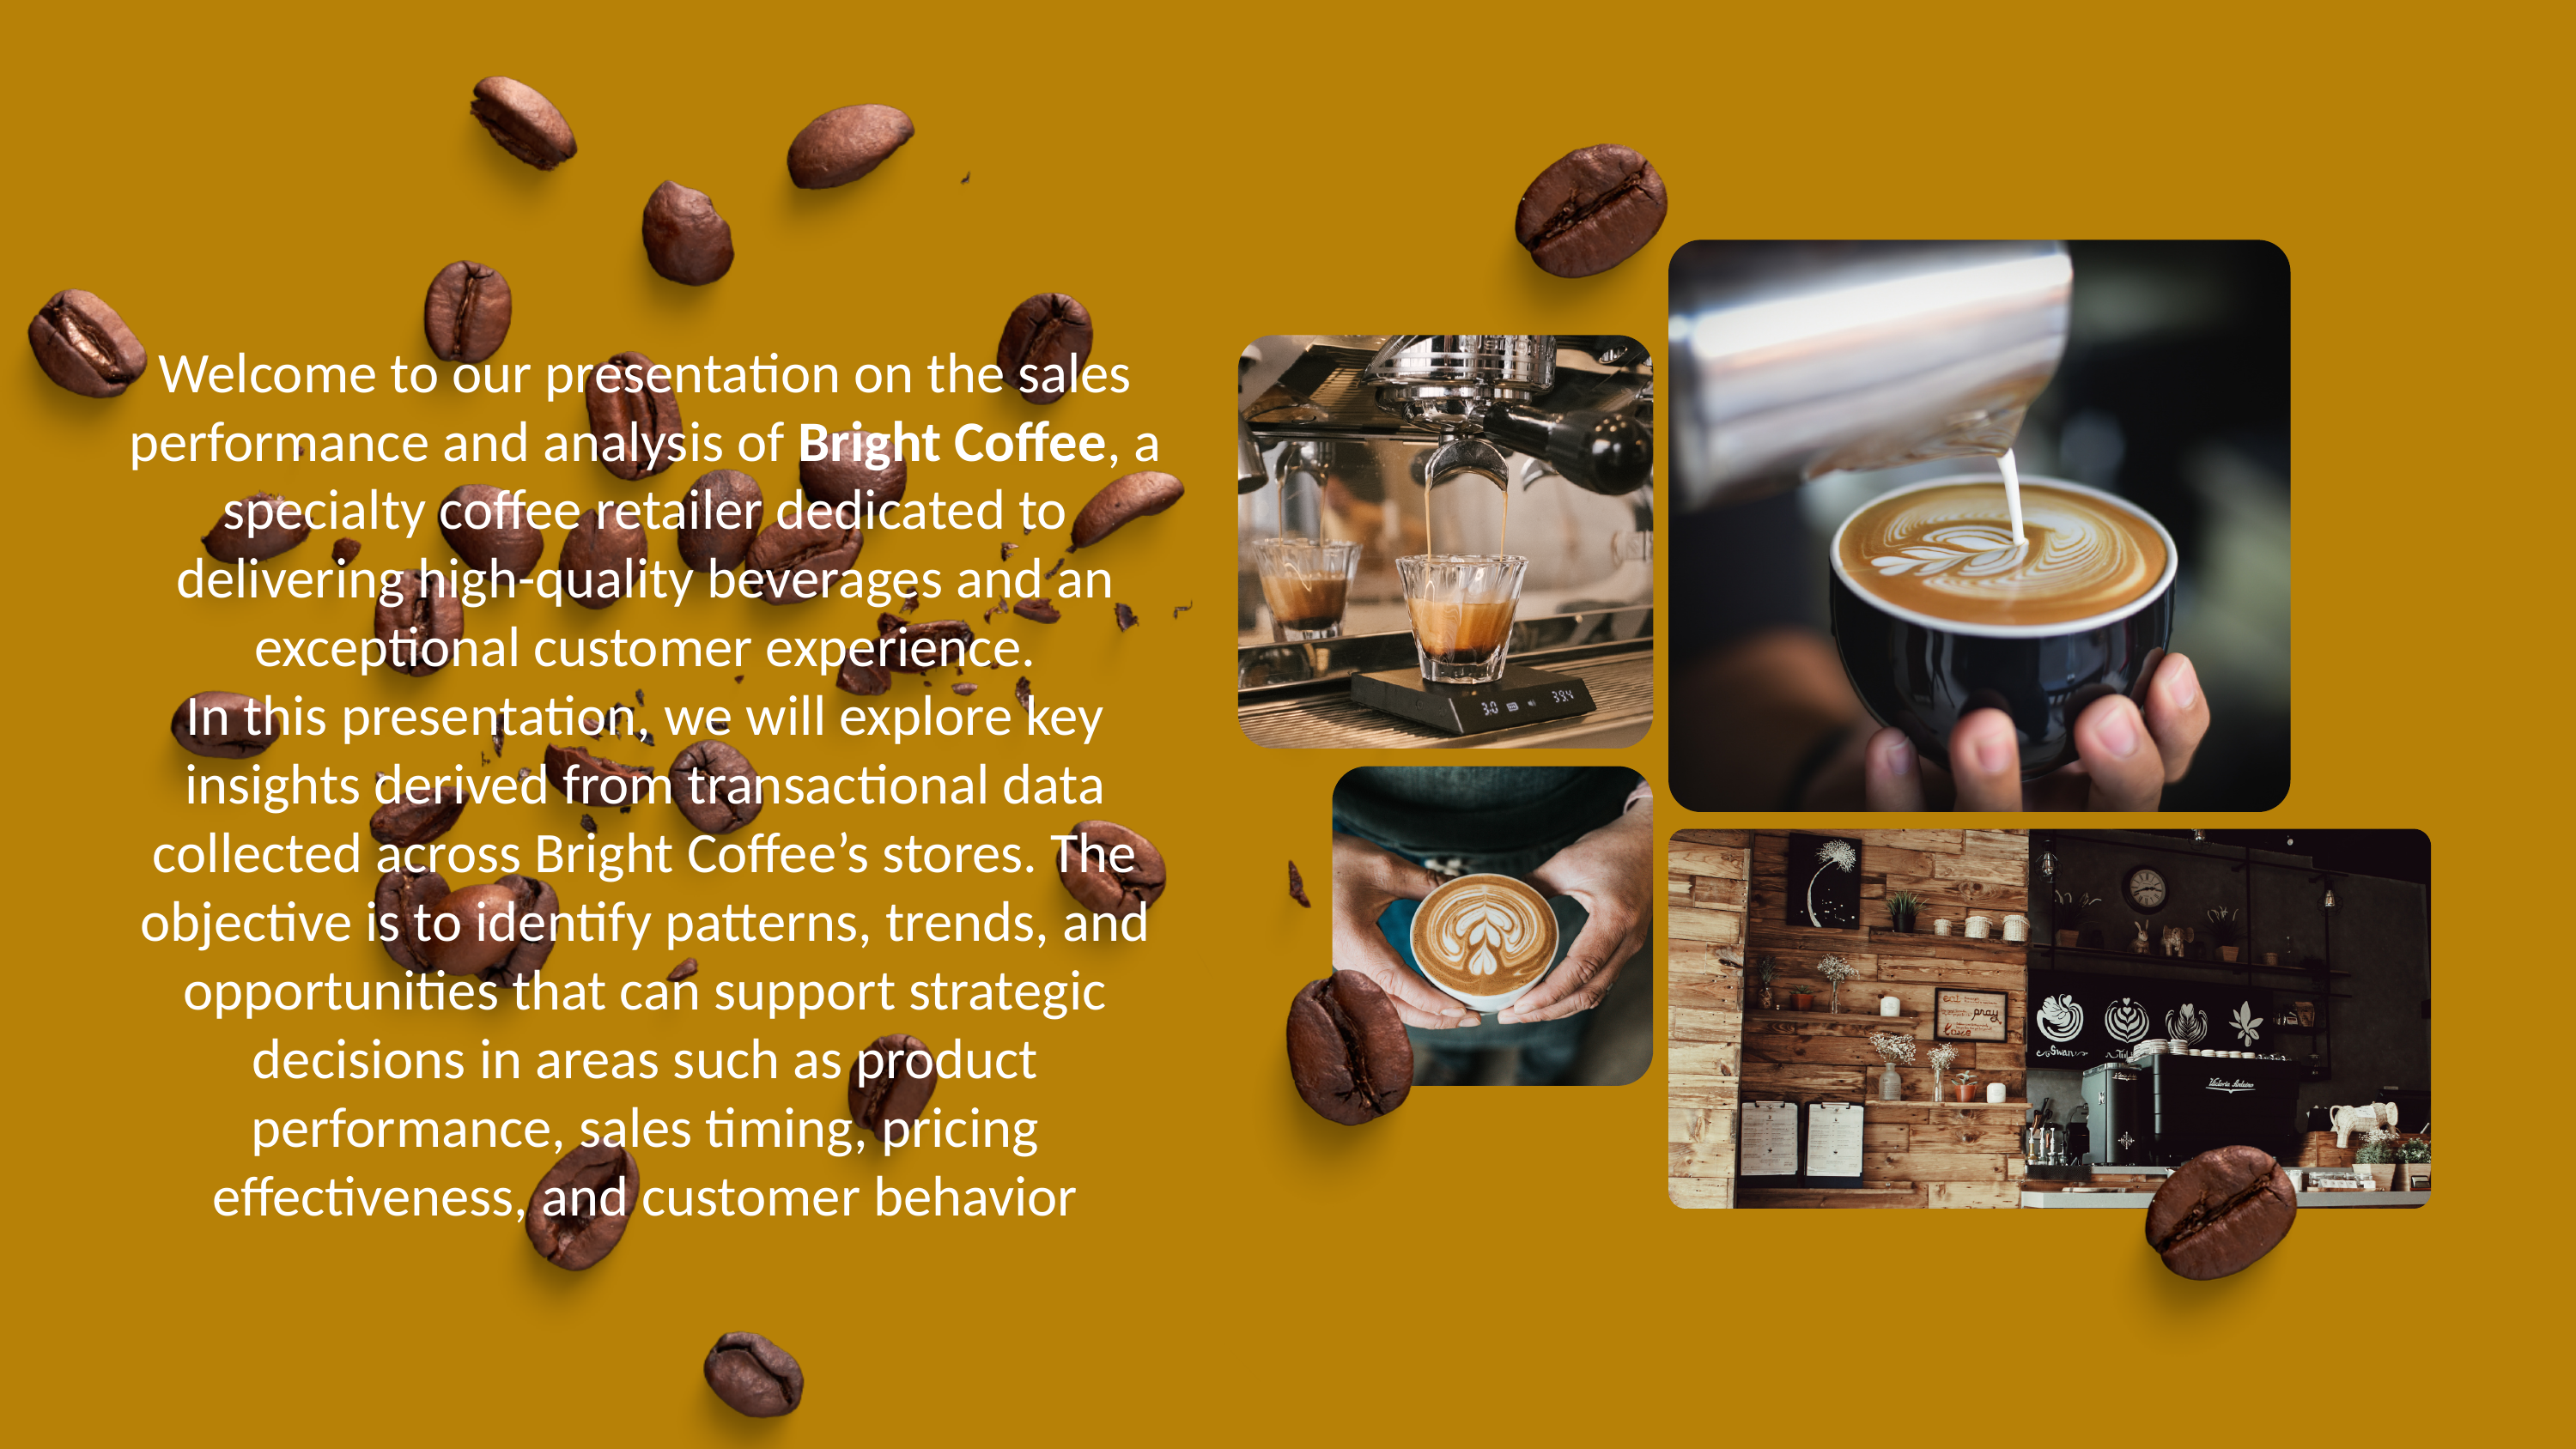

Welcome to our presentation on the sales performance and analysis of Bright Coffee, a specialty coffee retailer dedicated to delivering high-quality beverages and an exceptional customer experience.
In this presentation, we will explore key insights derived from transactional data collected across Bright Coffee’s stores. The objective is to identify patterns, trends, and opportunities that can support strategic decisions in areas such as product performance, sales timing, pricing effectiveness, and customer behavior